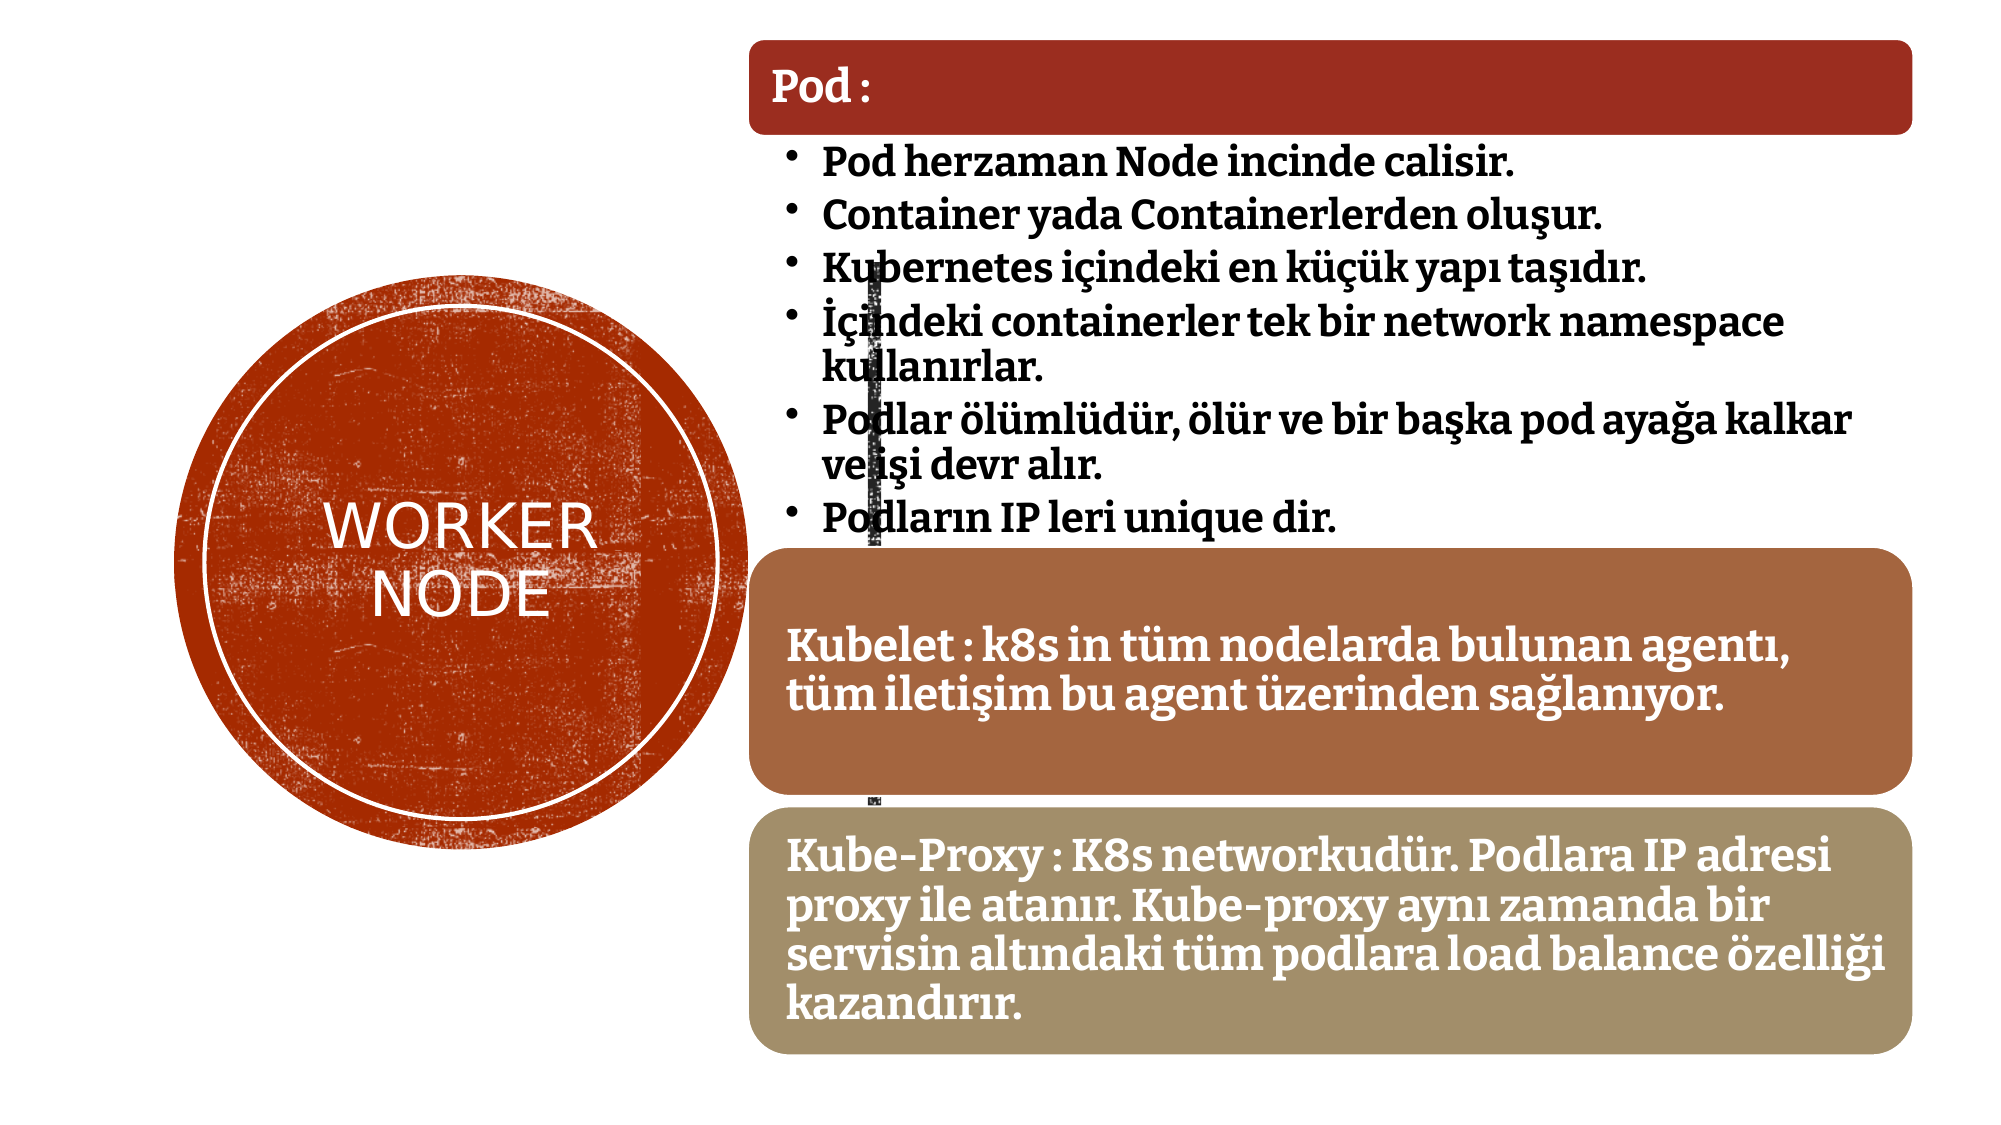

Pod :
Pod herzaman Node incinde calisir.
Container yada Containerlerden oluşur.
Kubernetes içindeki en küçük yapı taşıdır.
İçindeki containerler tek bir network namespace kullanırlar.
Podlar ölümlüdür, ölür ve bir başka pod ayağa kalkar ve işi devr alır.
Podların IP leri unique dir.
Kubelet : k8s in tüm nodelarda bulunan agentı, tüm iletişim bu agent üzerinden sağlanıyor.
Kube-Proxy : K8s networkudür. Podlara IP adresi proxy ile atanır. Kube-proxy aynı zamanda bir servisin altındaki tüm podlara load balance özelliği kazandırır.

# Worker Node